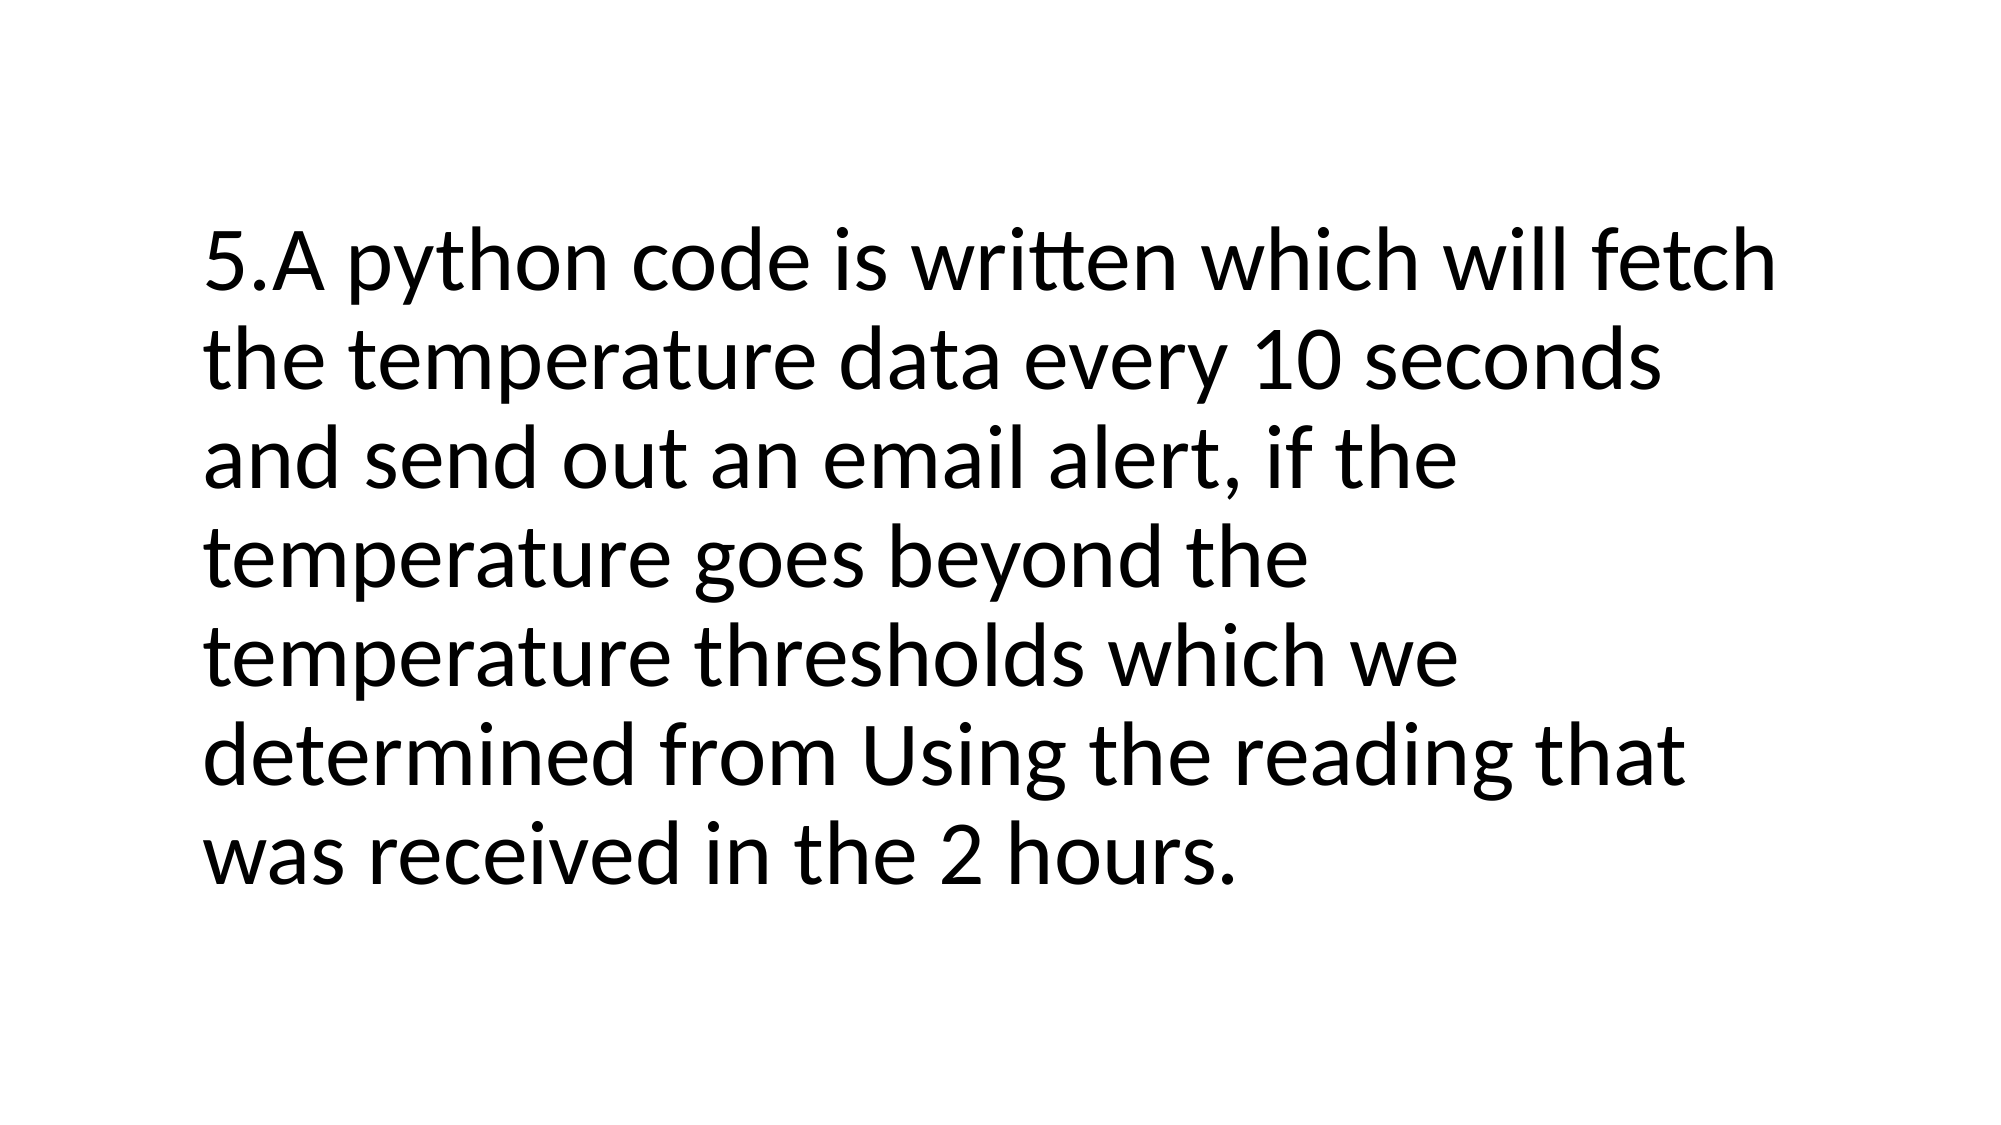

# 5.A python code is written which will fetch the temperature data every 10 seconds and send out an email alert, if the temperature goes beyond the temperature thresholds which we determined from Using the reading that was received in the 2 hours.